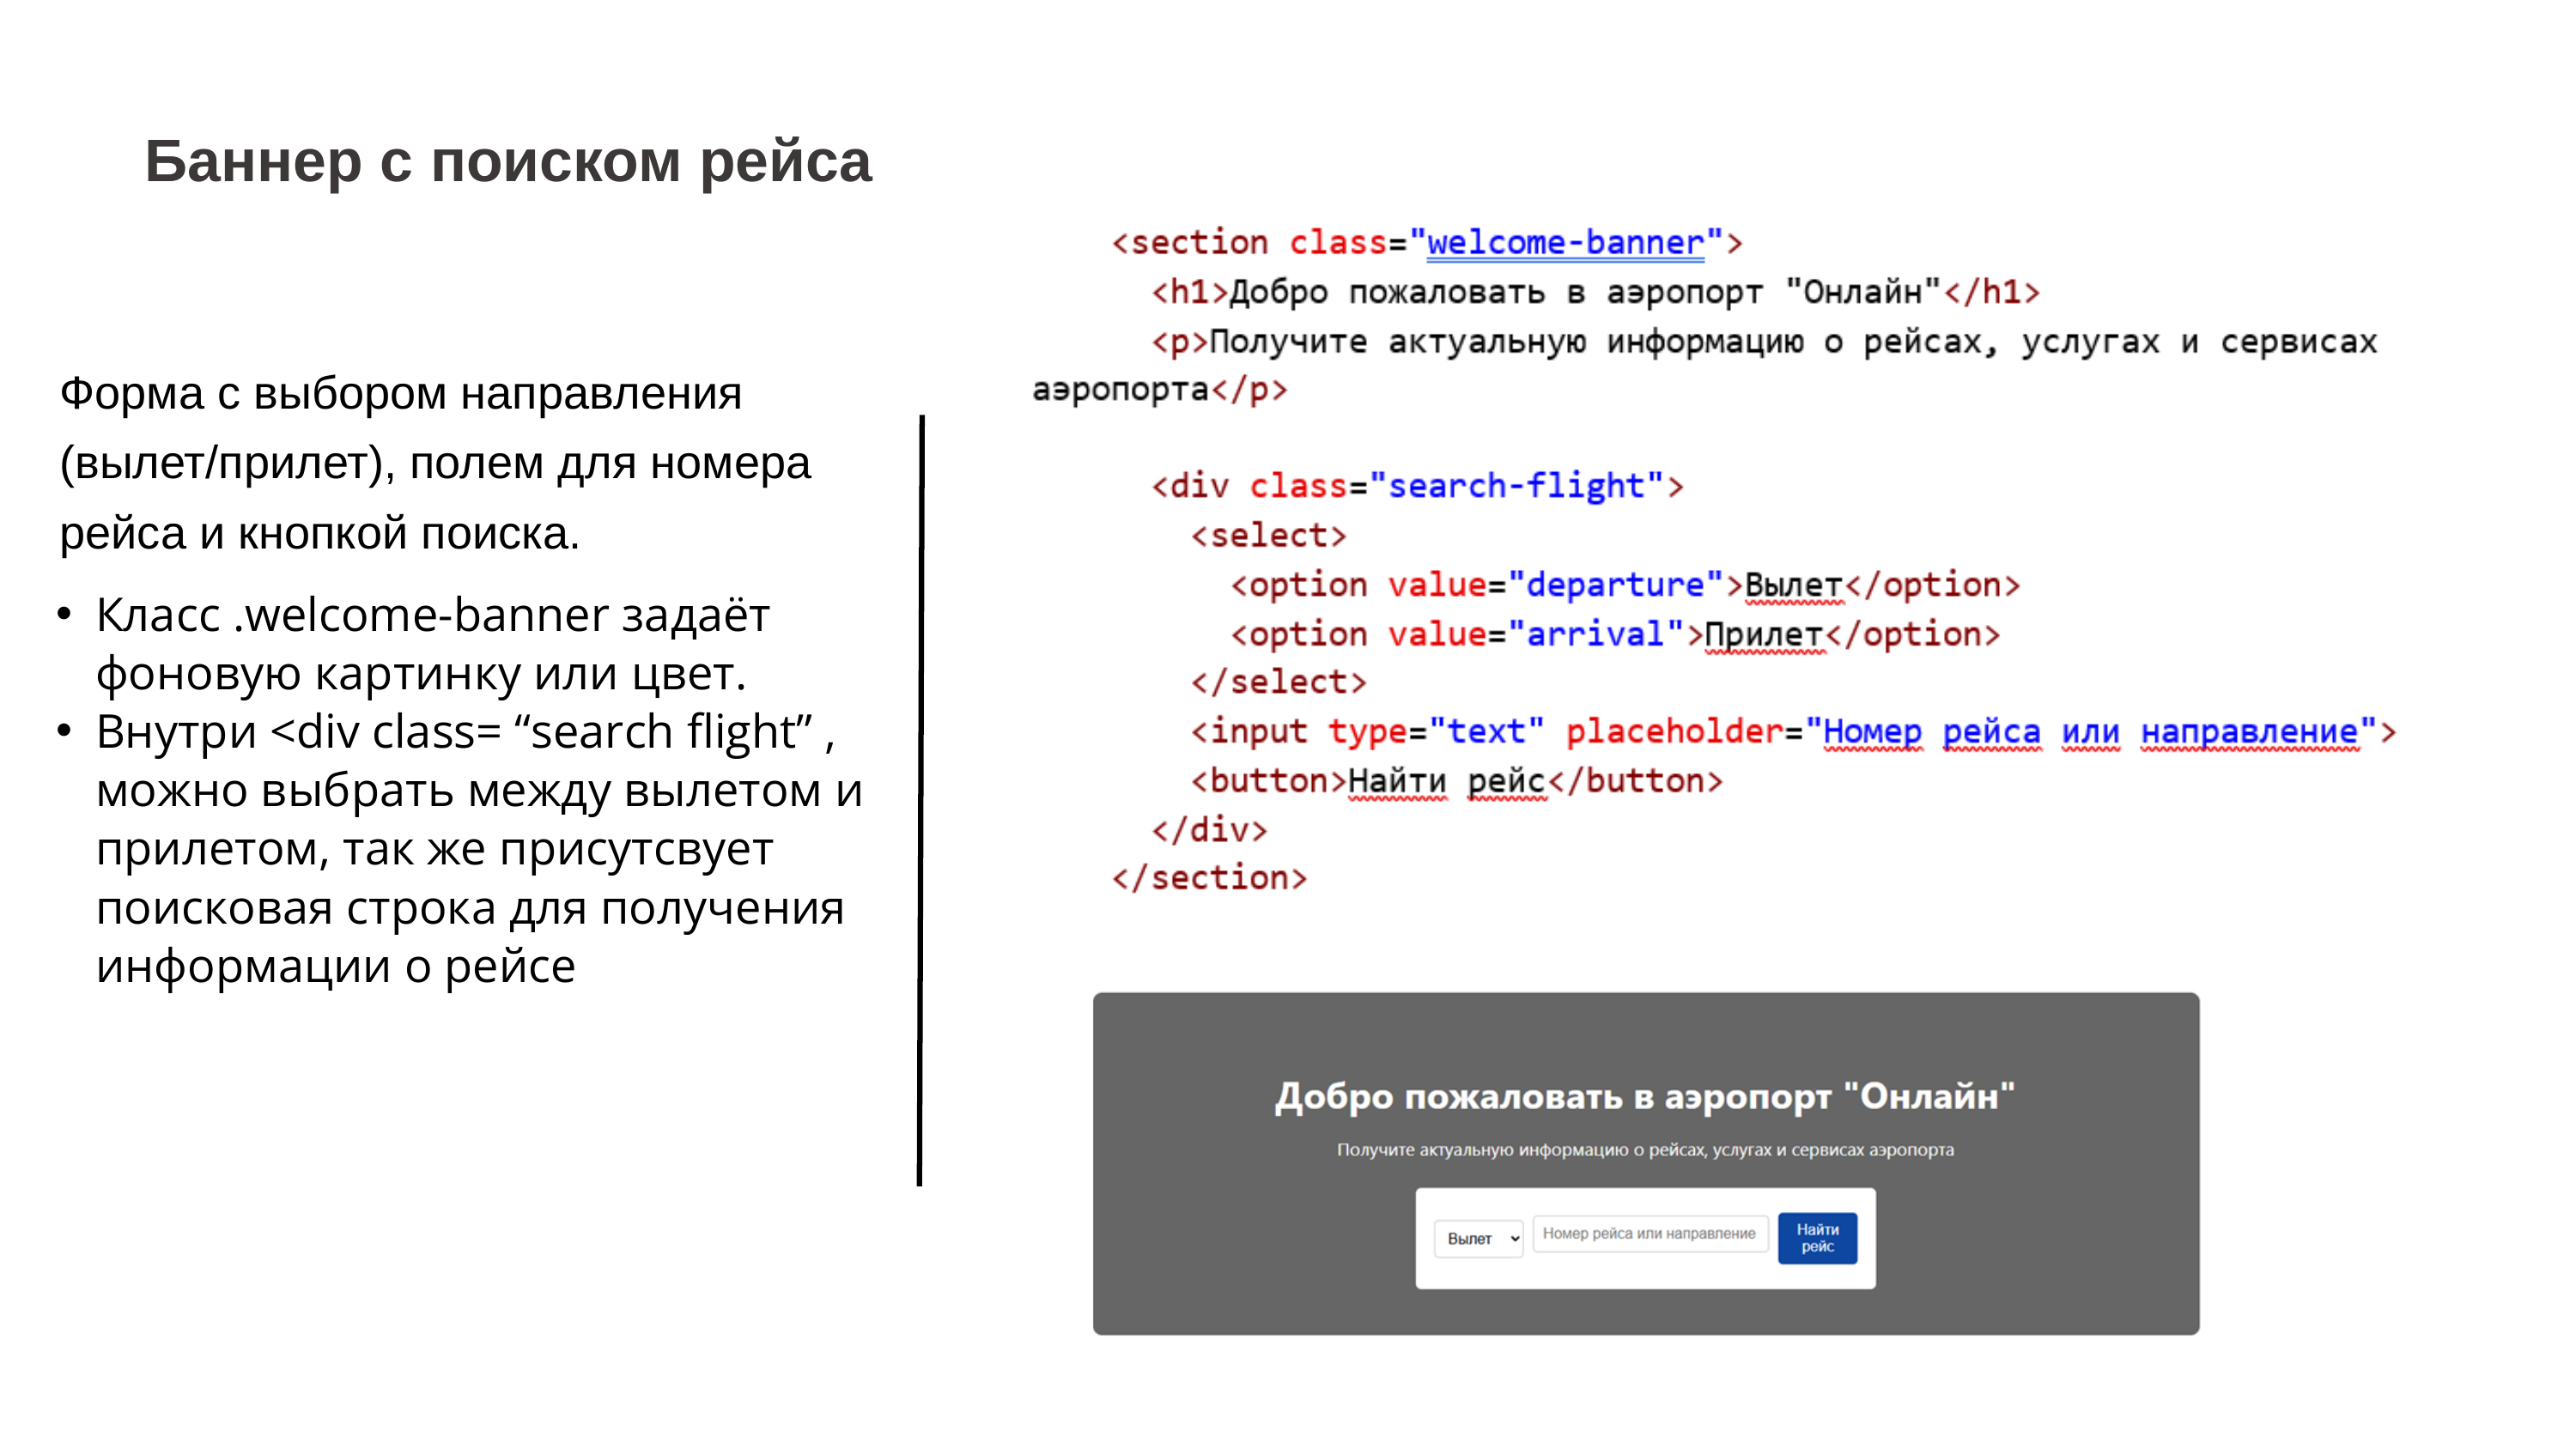

Баннер с поиском рейса

Форма с выбором направления (вылет/прилет), полем для номера рейса и кнопкой поиска.

Класс .welcome-banner задаёт фоновую картинку или цвет.
Внутри <div class= “search flight” , можно выбрать между вылетом и прилетом, так же присутсвует поисковая строка для получения информации о рейсе